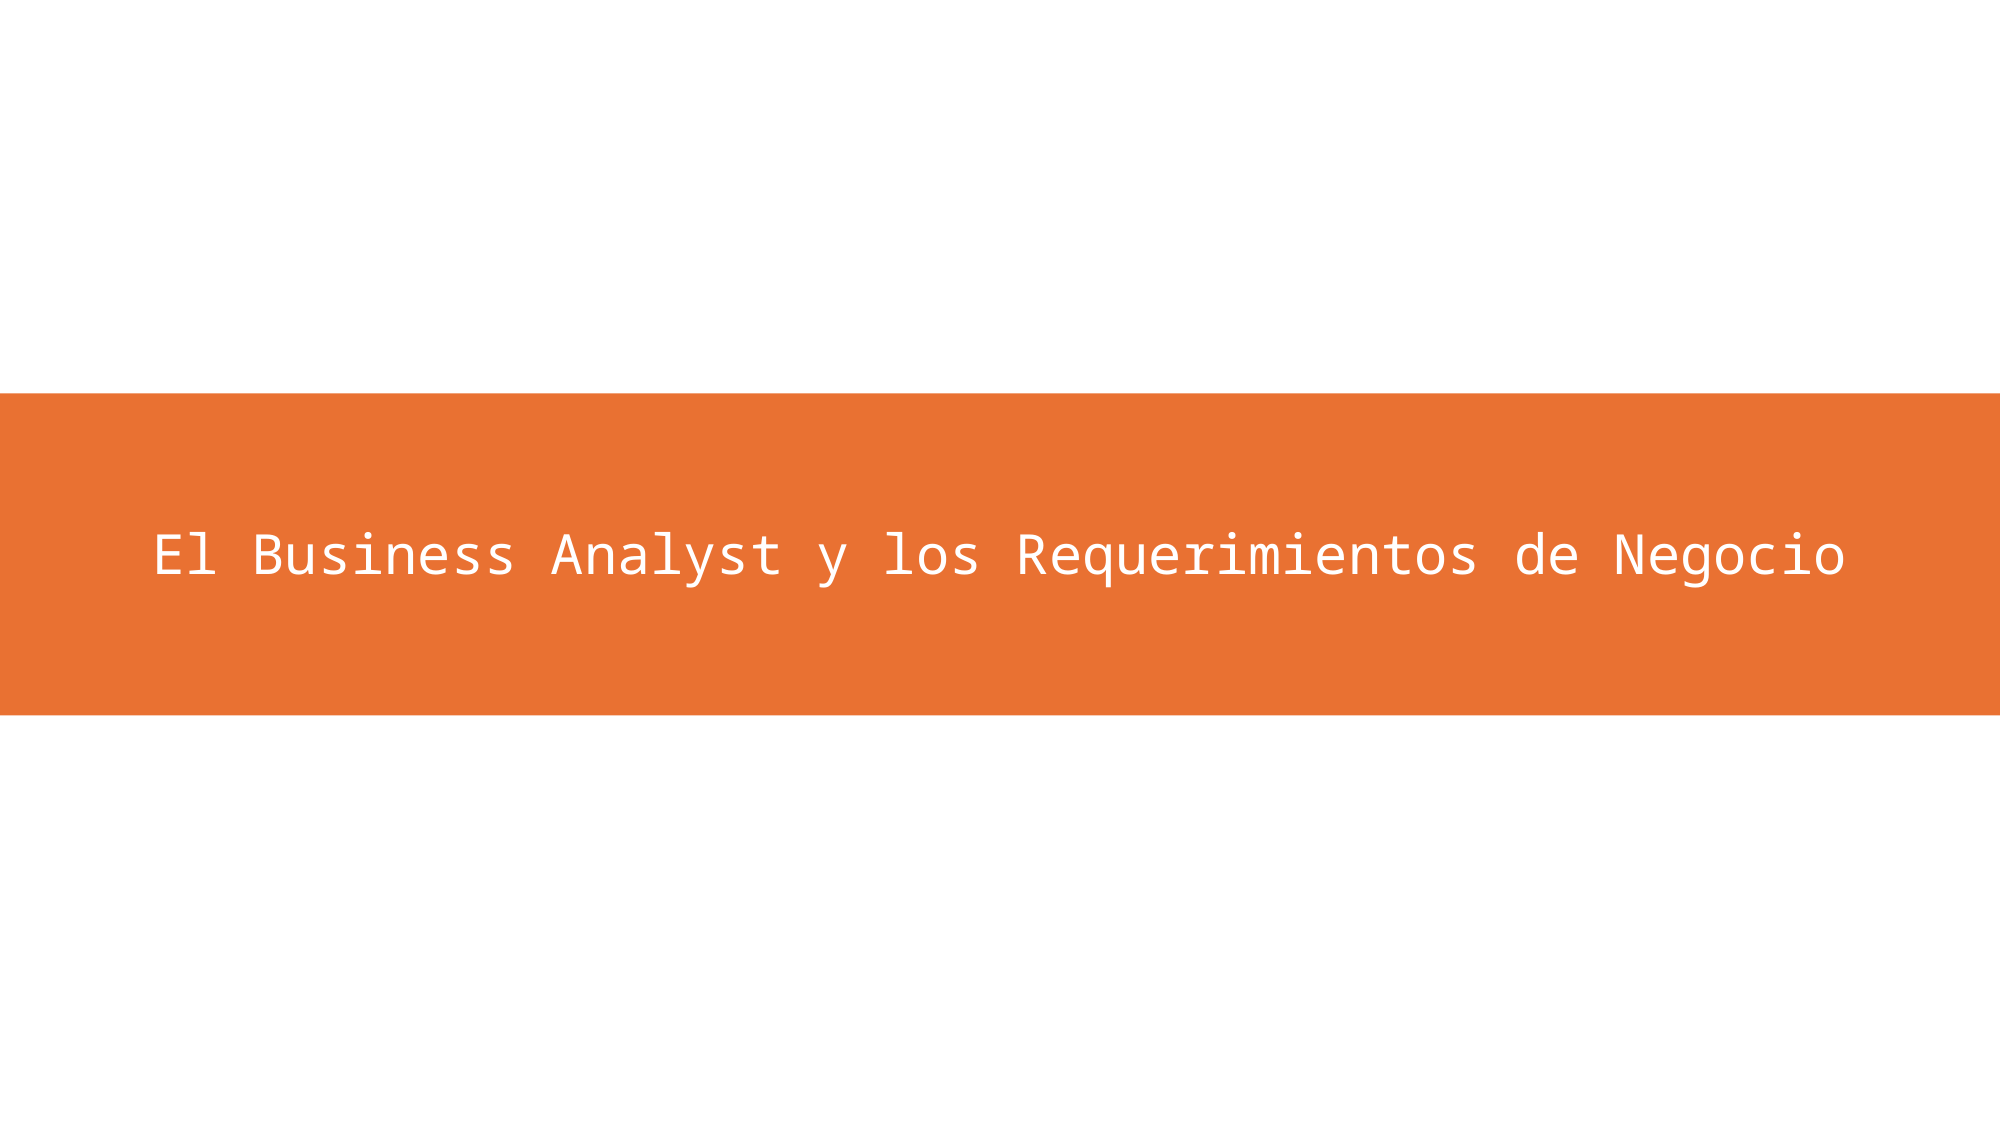

El Business Analyst y los Requerimientos de Negocio